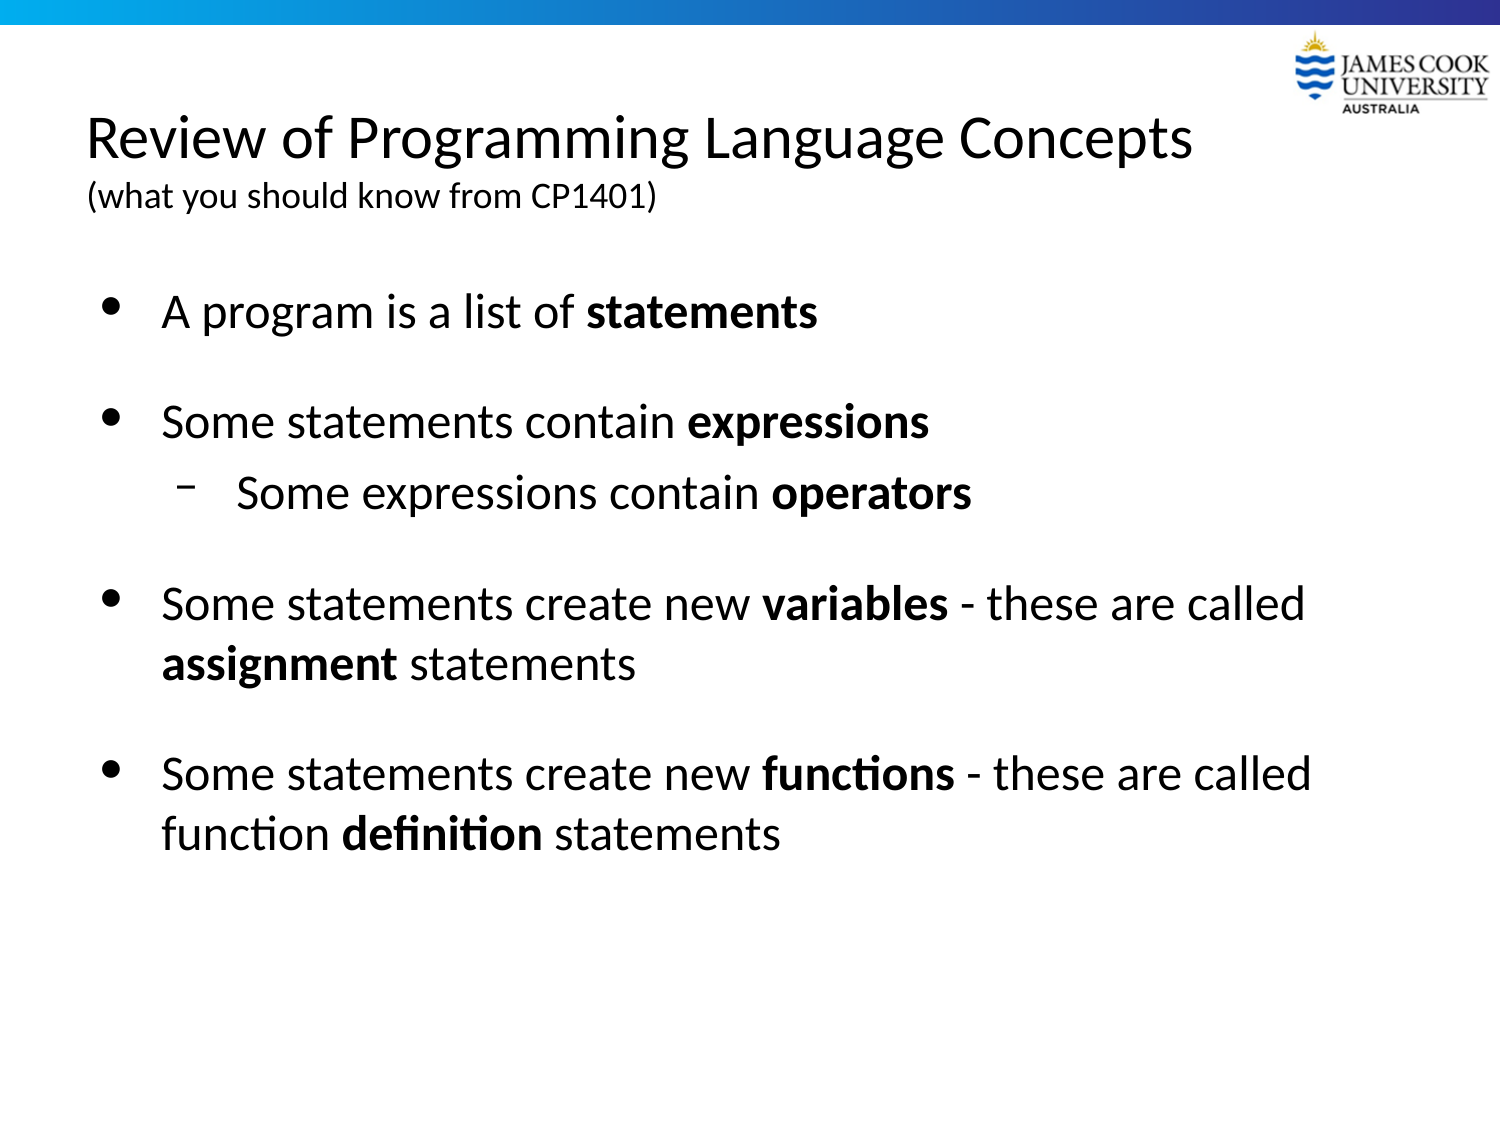

# Review of Programming Language Concepts (what you should know from CP1401)
A program is a list of statements

Some statements contain expressions
Some expressions contain operators

Some statements create new variables - these are called assignment statements

Some statements create new functions - these are called function definition statements